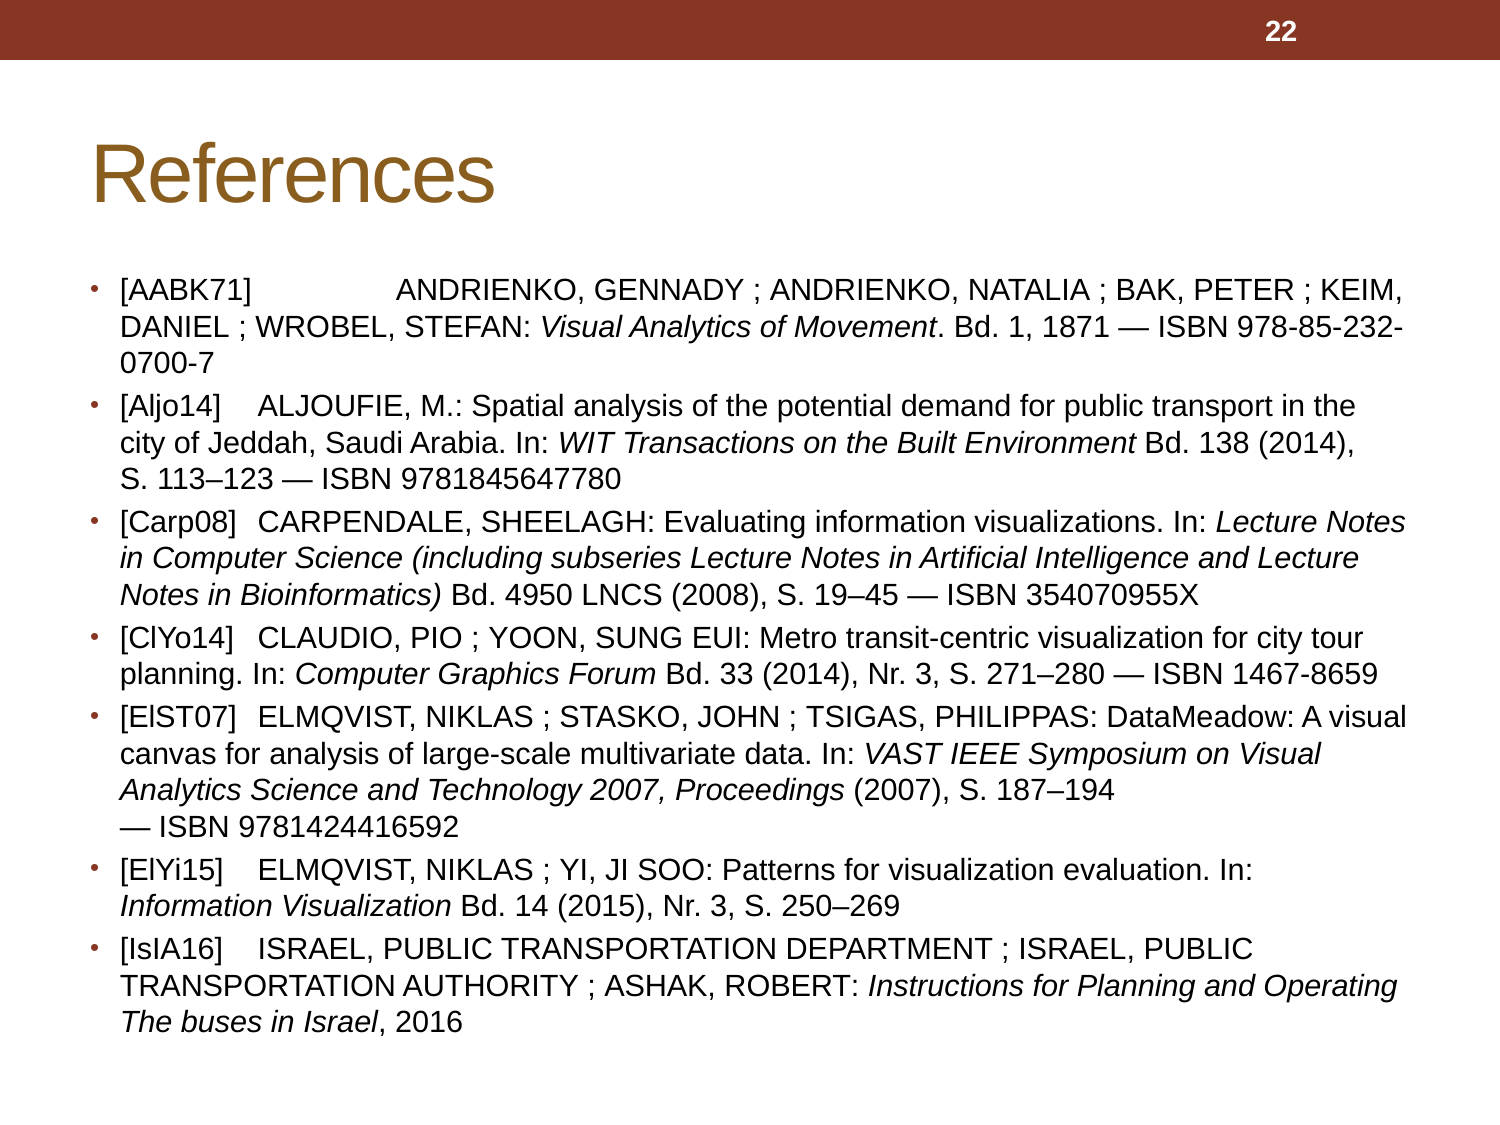

22
# References
[AABK71] 	Andrienko, Gennady ; Andrienko, Natalia ; Bak, Peter ; Keim, Daniel ; Wrobel, Stefan: Visual Analytics of Movement. Bd. 1, 1871 — ISBN 978-85-232-0700-7
[Aljo14] 	Aljoufie, M.: Spatial analysis of the potential demand for public transport in the city of Jeddah, Saudi Arabia. In: WIT Transactions on the Built Environment Bd. 138 (2014), S. 113–123 — ISBN 9781845647780
[Carp08] 	Carpendale, Sheelagh: Evaluating information visualizations. In: Lecture Notes in Computer Science (including subseries Lecture Notes in Artificial Intelligence and Lecture Notes in Bioinformatics) Bd. 4950 LNCS (2008), S. 19–45 — ISBN 354070955X
[ClYo14] 	Claudio, Pio ; Yoon, Sung Eui: Metro transit-centric visualization for city tour planning. In: Computer Graphics Forum Bd. 33 (2014), Nr. 3, S. 271–280 — ISBN 1467-8659
[ElST07] 	Elmqvist, Niklas ; Stasko, John ; Tsigas, Philippas: DataMeadow: A visual canvas for analysis of large-scale multivariate data. In: VAST IEEE Symposium on Visual Analytics Science and Technology 2007, Proceedings (2007), S. 187–194 — ISBN 9781424416592
[ElYi15] 	Elmqvist, Niklas ; Yi, Ji Soo: Patterns for visualization evaluation. In: Information Visualization Bd. 14 (2015), Nr. 3, S. 250–269
[IsIA16] 	Israel, Public Transportation Department ; Israel, Public Transportation Authority ; Ashak, Robert: Instructions for Planning and Operating The buses in Israel, 2016